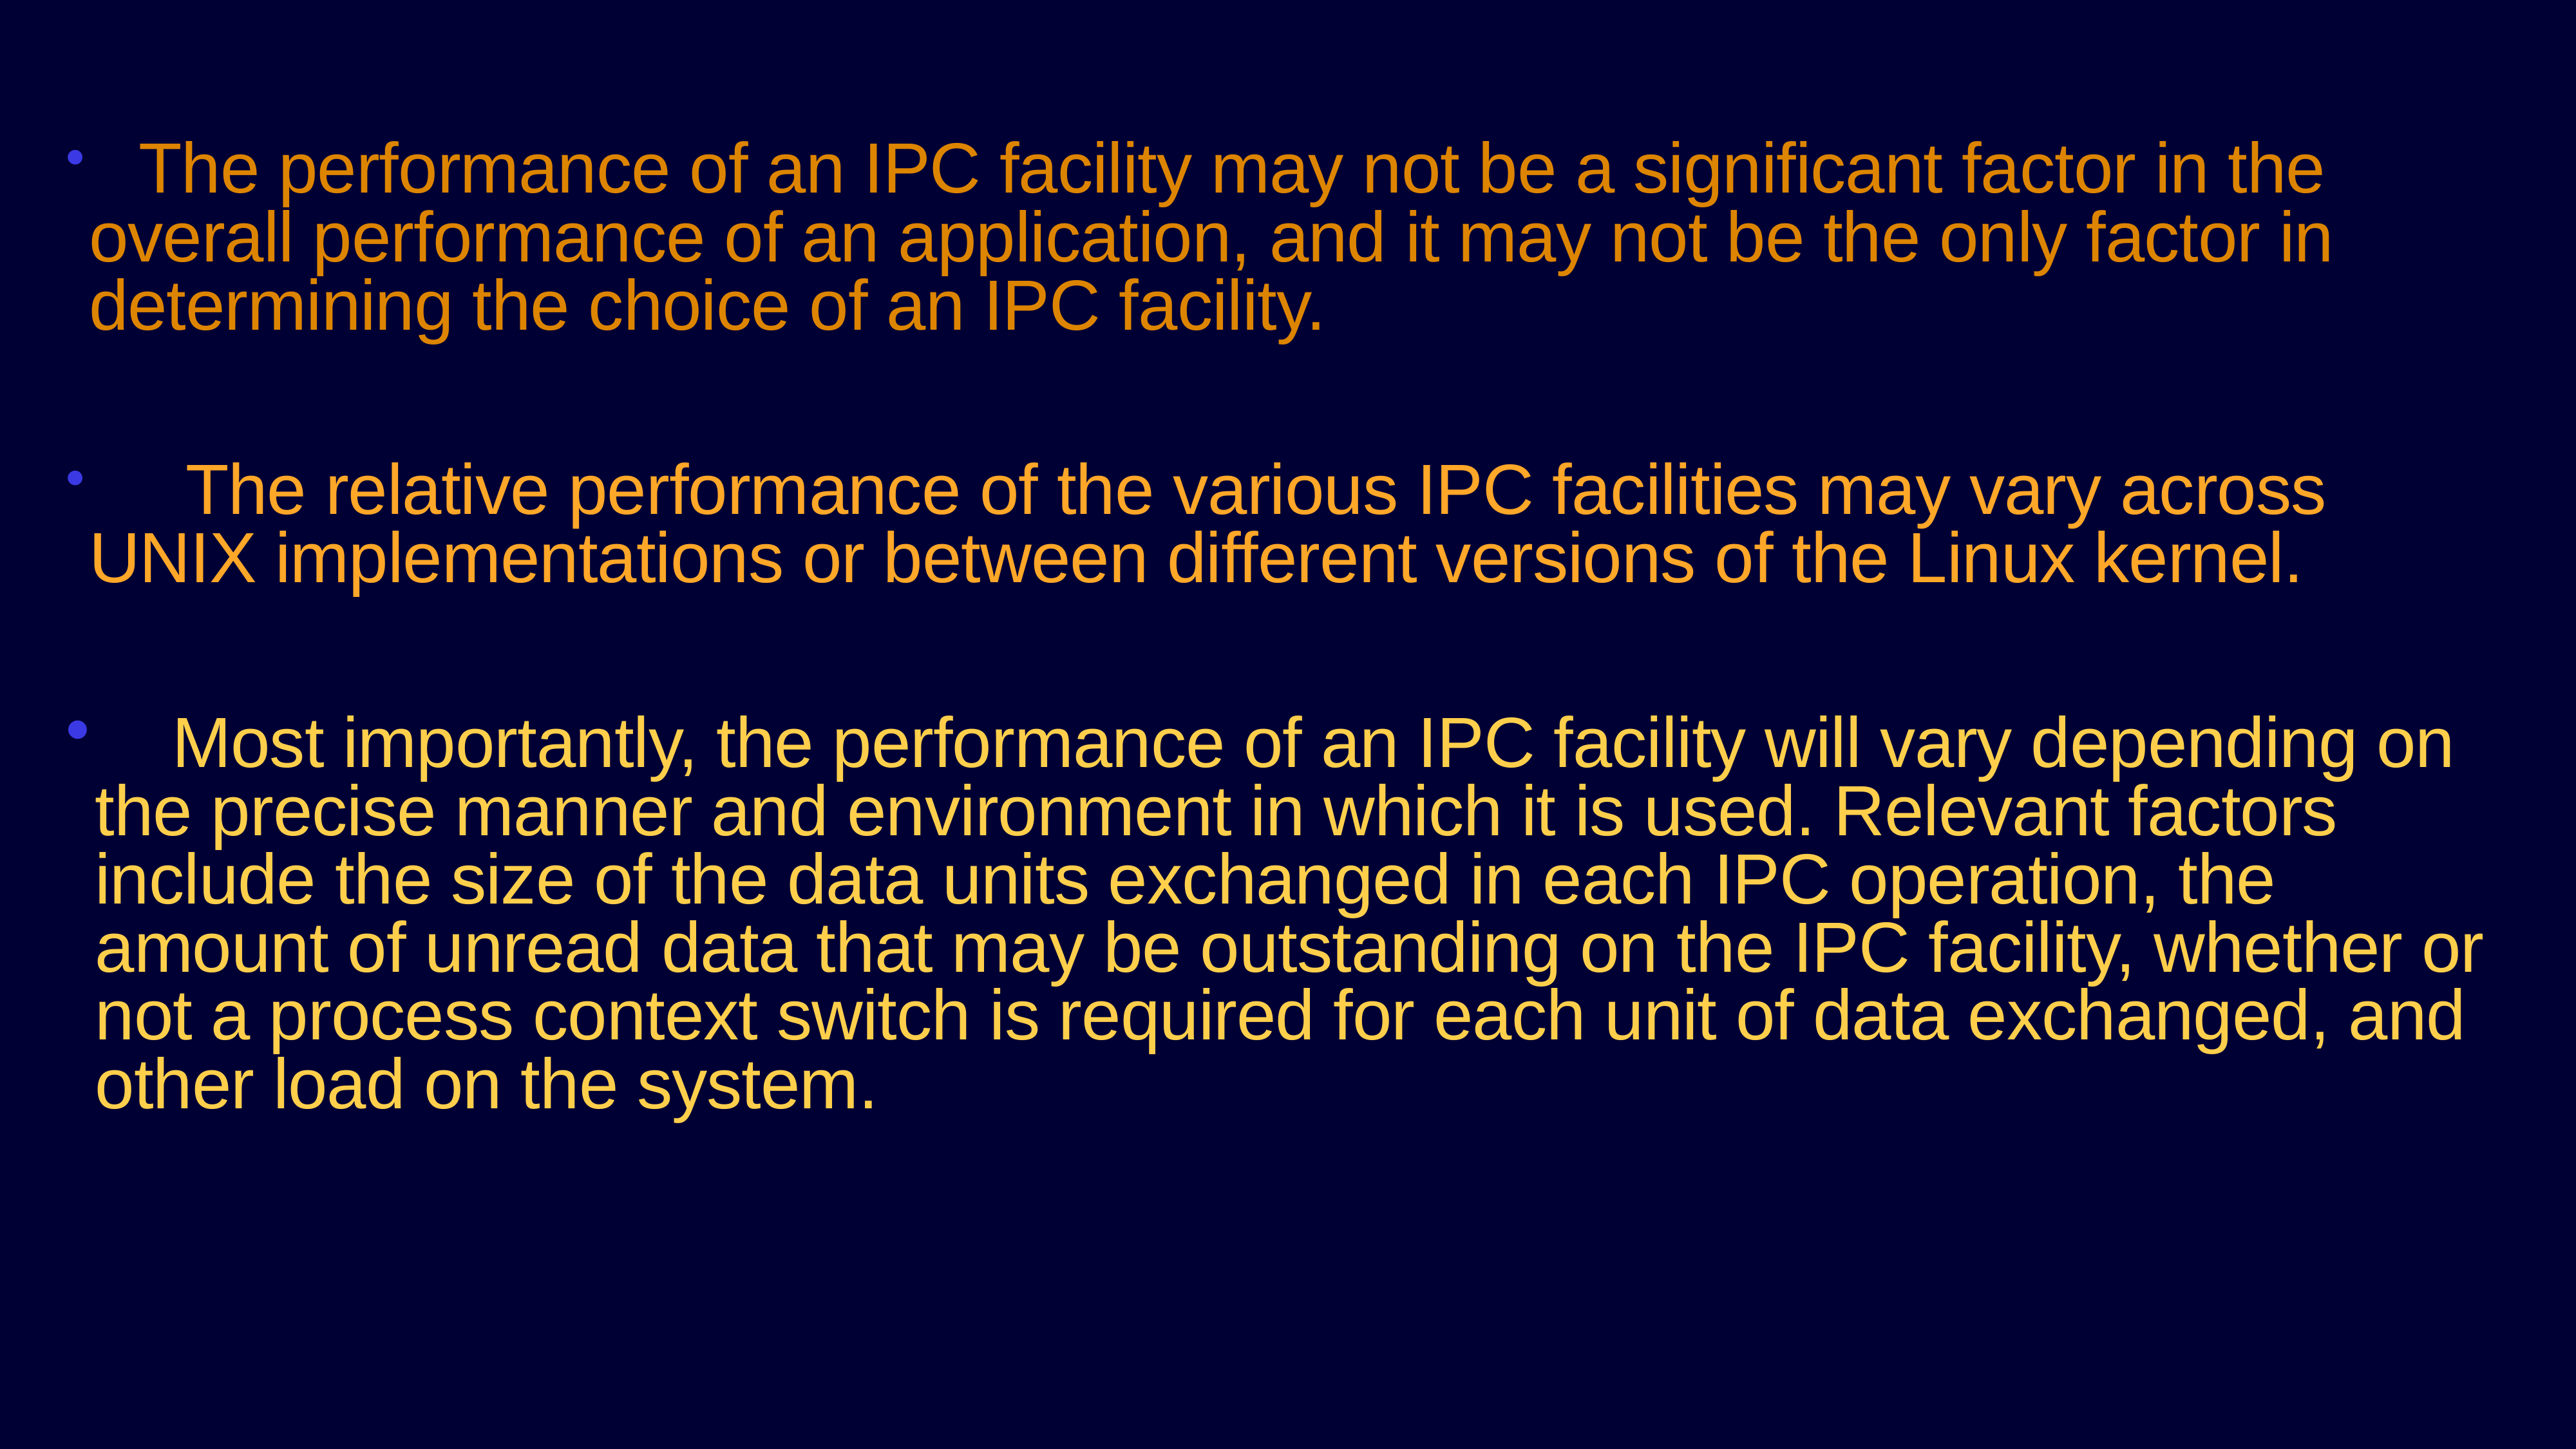

The performance of an IPC facility may not be a significant factor in the overall performance of an application, and it may not be the only factor in determining the choice of an IPC facility.
    	The relative performance of the various IPC facilities may vary across UNIX implementations or between different versions of the Linux kernel.
    Most importantly, the performance of an IPC facility will vary depending on the precise manner and environment in which it is used. Relevant factors include the size of the data units exchanged in each IPC operation, the amount of unread data that may be outstanding on the IPC facility, whether or not a process context switch is required for each unit of data exchanged, and other load on the system.